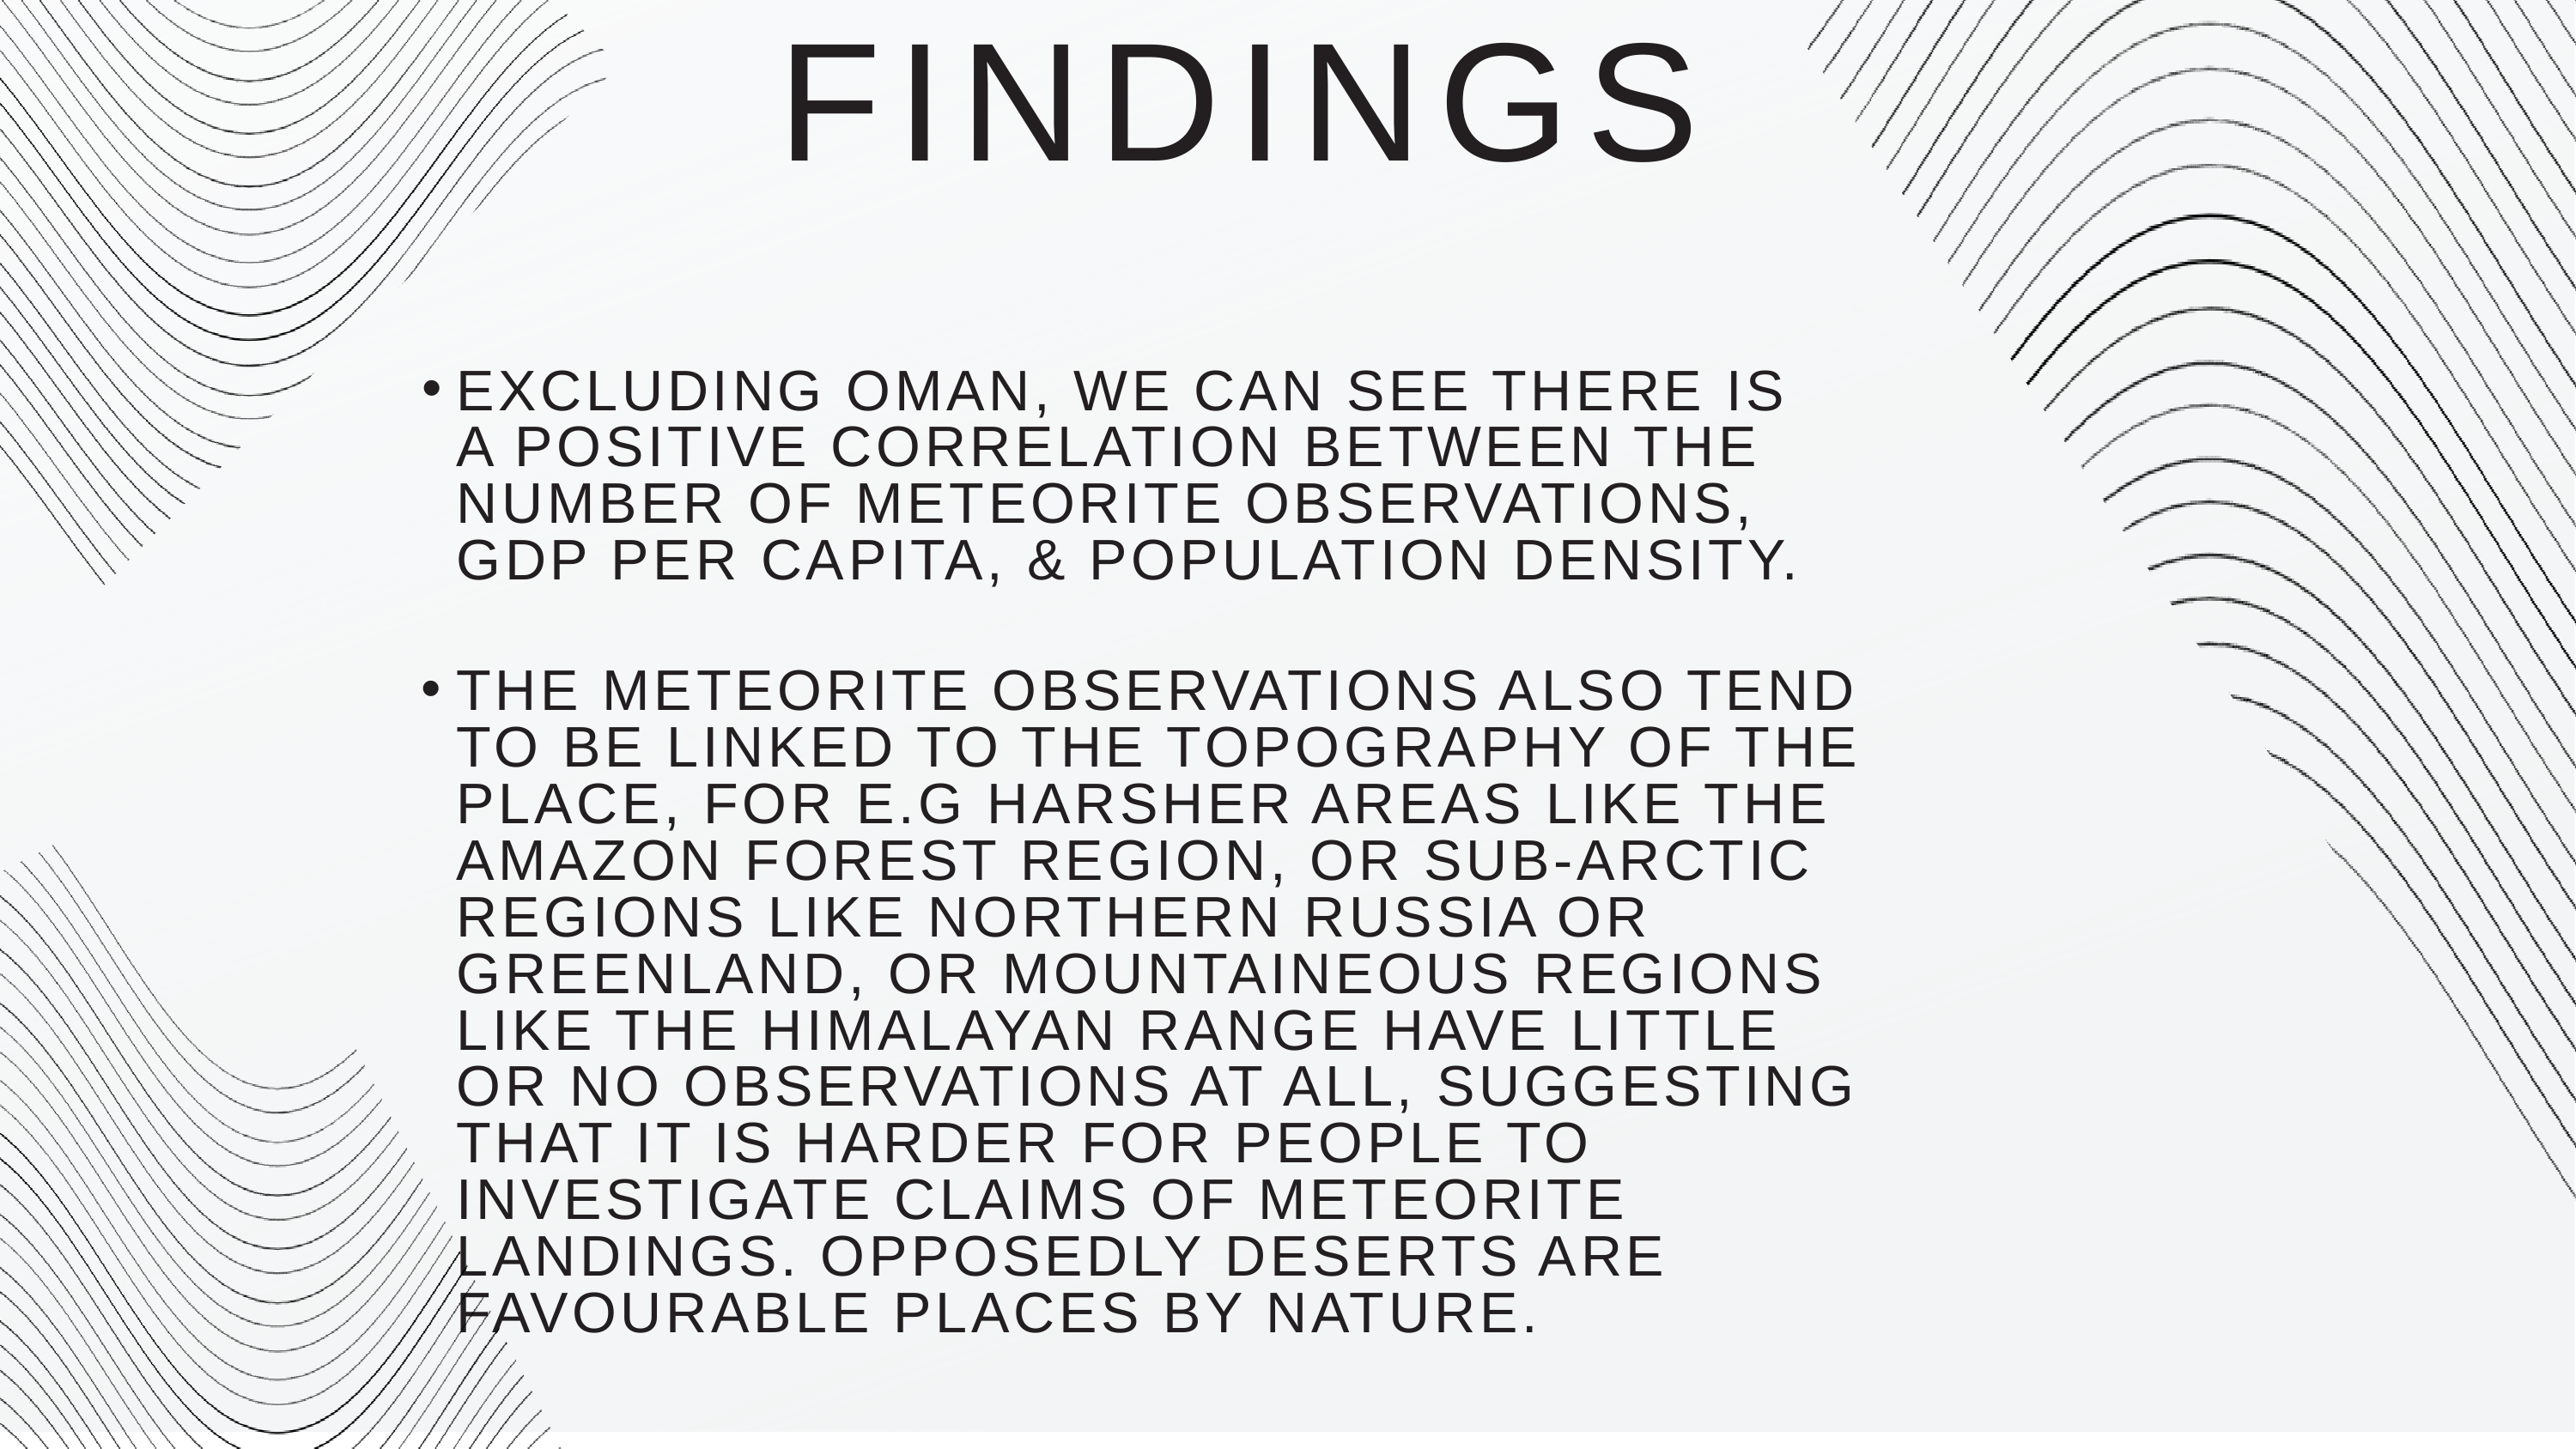

FINDINGS

EXCLUDING OMAN, WE CAN SEE THERE IS A POSITIVE CORRELATION BETWEEN THE NUMBER OF METEORITE OBSERVATIONS, GDP PER CAPITA, & POPULATION DENSITY.
THE METEORITE OBSERVATIONS ALSO TEND TO BE LINKED TO THE TOPOGRAPHY OF THE PLACE, FOR E.G HARSHER AREAS LIKE THE AMAZON FOREST REGION, OR SUB-ARCTIC REGIONS LIKE NORTHERN RUSSIA OR GREENLAND, OR MOUNTAINEOUS REGIONS LIKE THE HIMALAYAN RANGE HAVE LITTLE OR NO OBSERVATIONS AT ALL, SUGGESTING THAT IT IS HARDER FOR PEOPLE TO INVESTIGATE CLAIMS OF METEORITE LANDINGS. OPPOSEDLY DESERTS ARE FAVOURABLE PLACES BY NATURE.